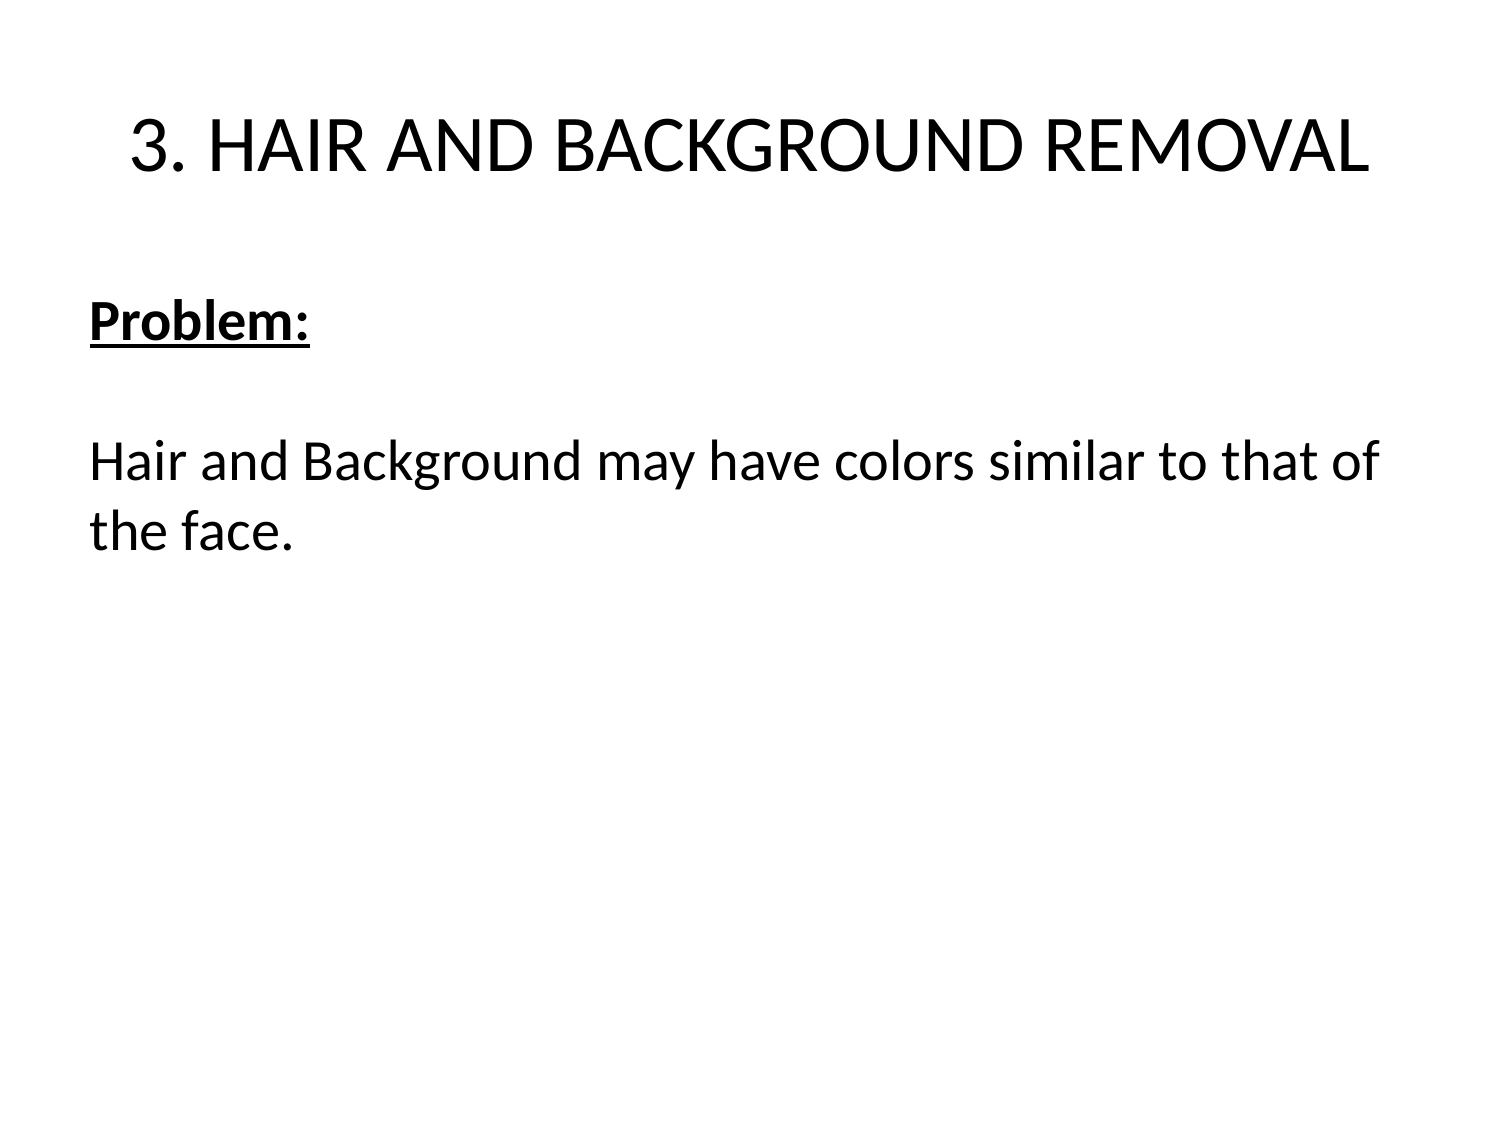

# 3. HAIR AND BACKGROUND REMOVAL
Problem:

Hair and Background may have colors similar to that of the face.